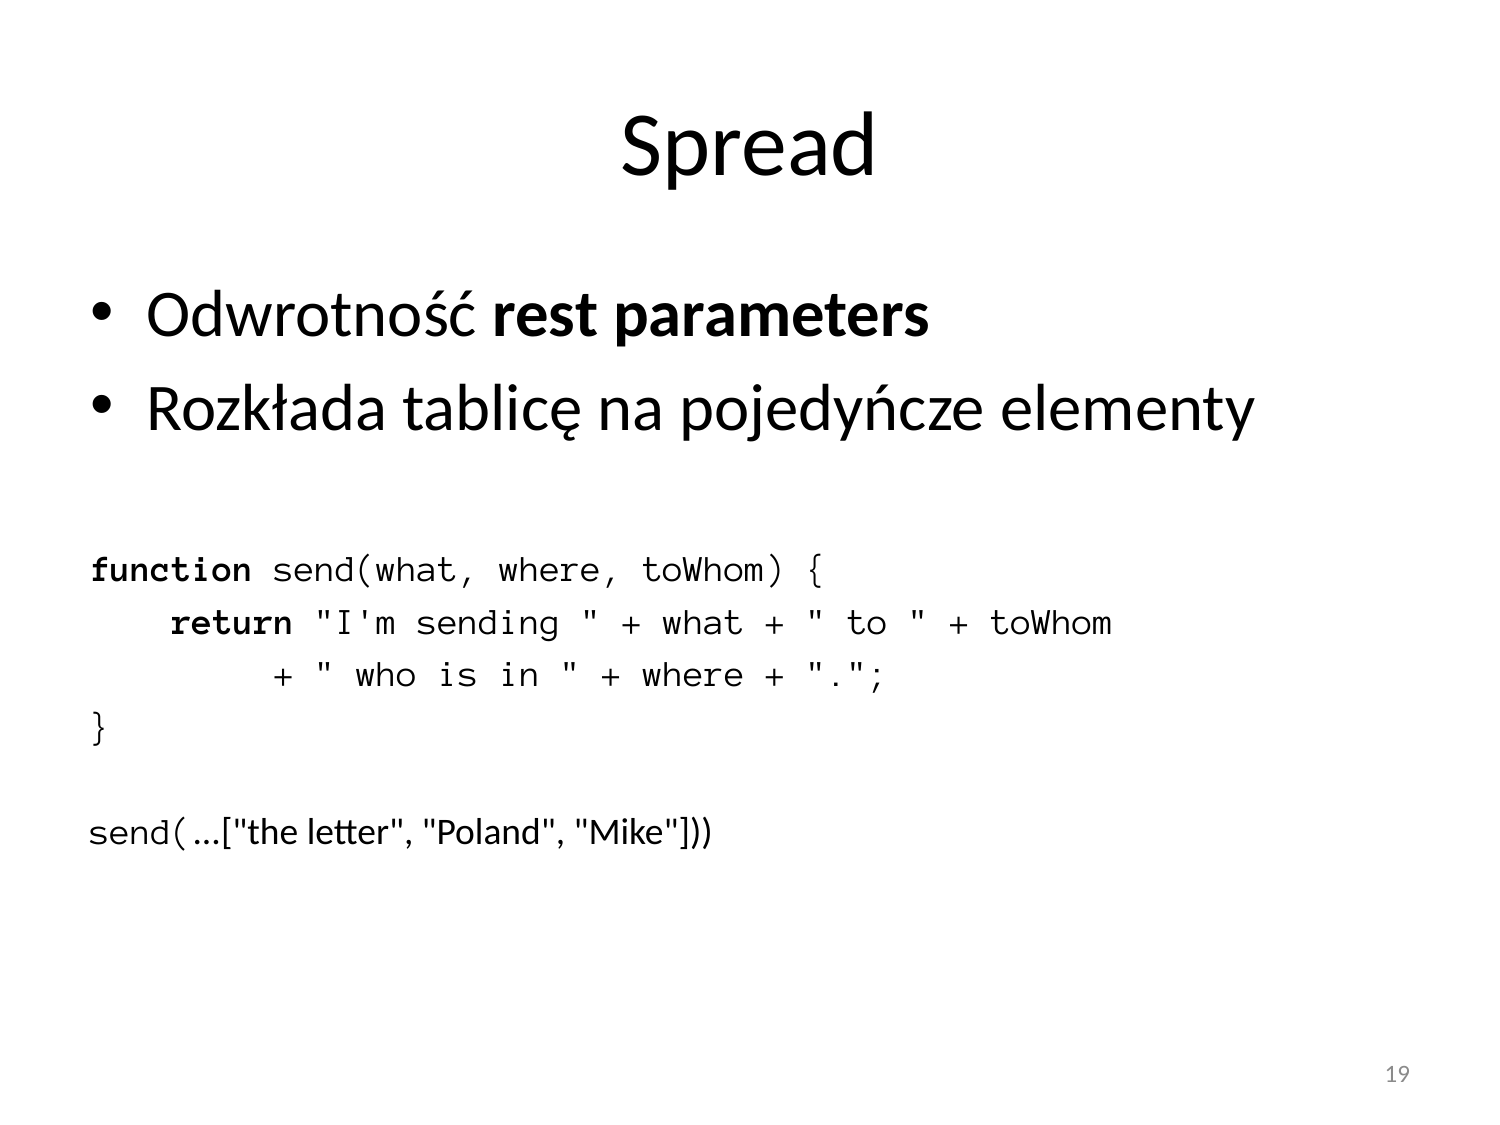

# Spread
Odwrotność rest parameters
Rozkłada tablicę na pojedyńcze elementy

function send(what, where, toWhom) {
    return "I'm sending " + what + " to " + toWhom
         + " who is in " + where + ".";
}

send(...["the letter", "Poland", "Mike"]))

19